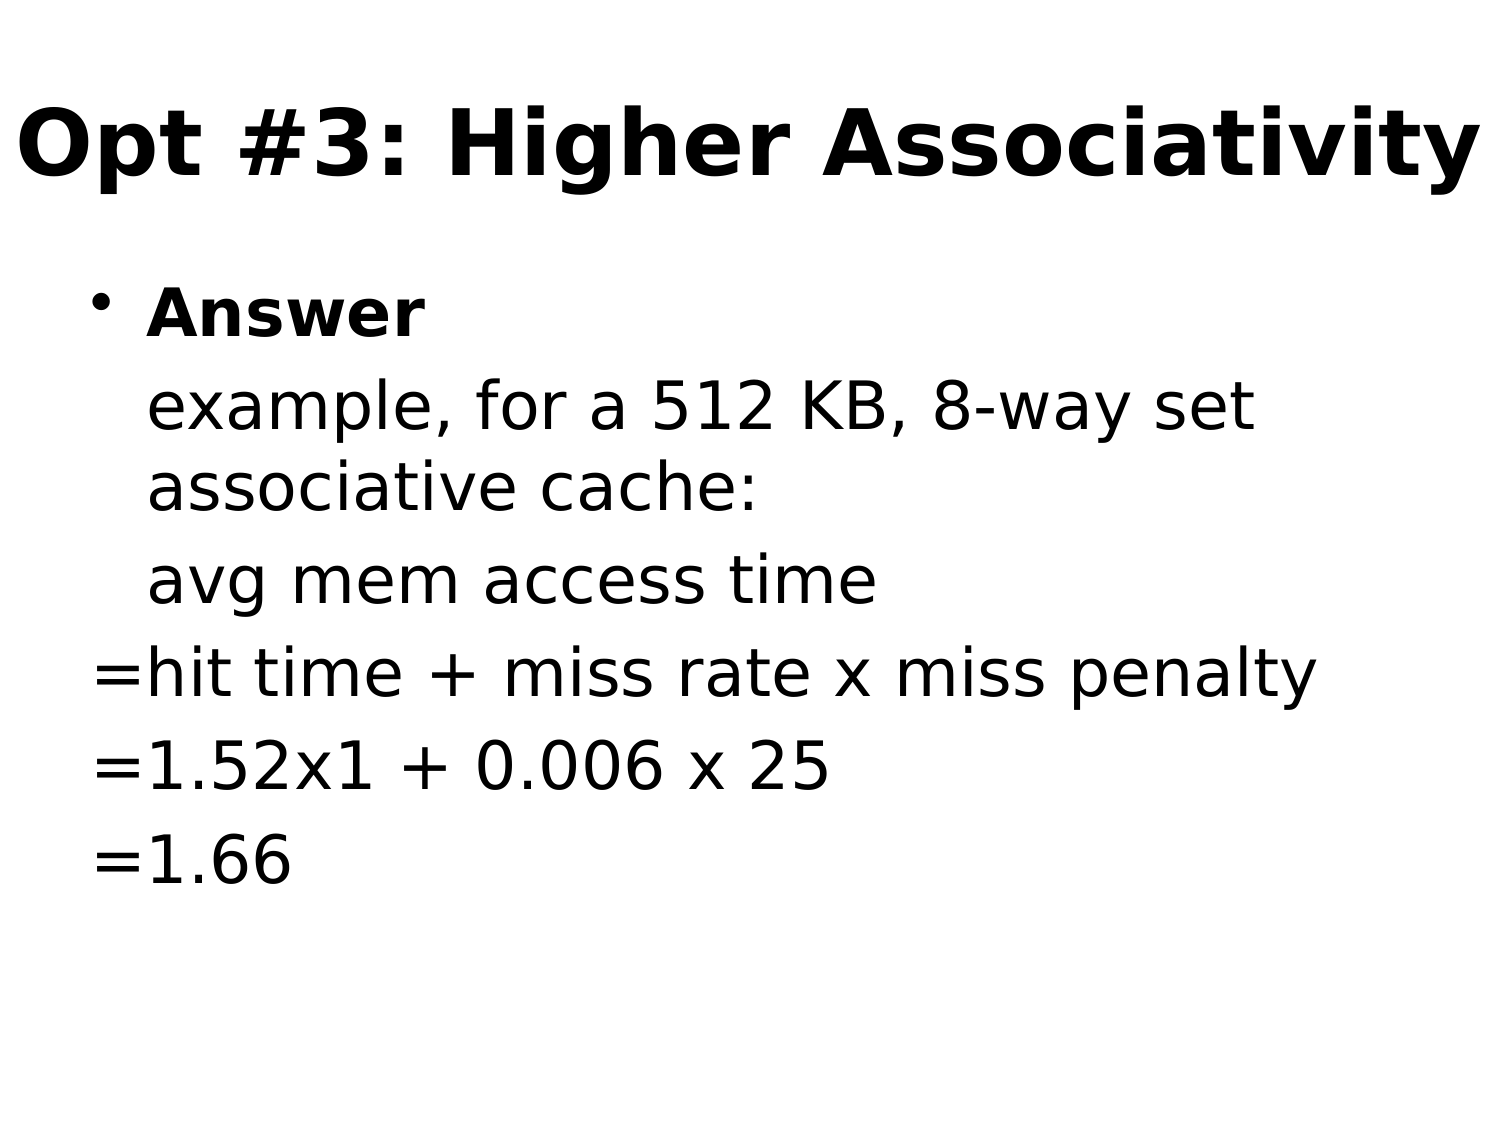

# Opt #3: Higher Associativity
Answer
	example, for a 512 KB, 8-way set associative cache:
	avg mem access time
=hit time + miss rate x miss penalty
=1.52x1 + 0.006 x 25
=1.66